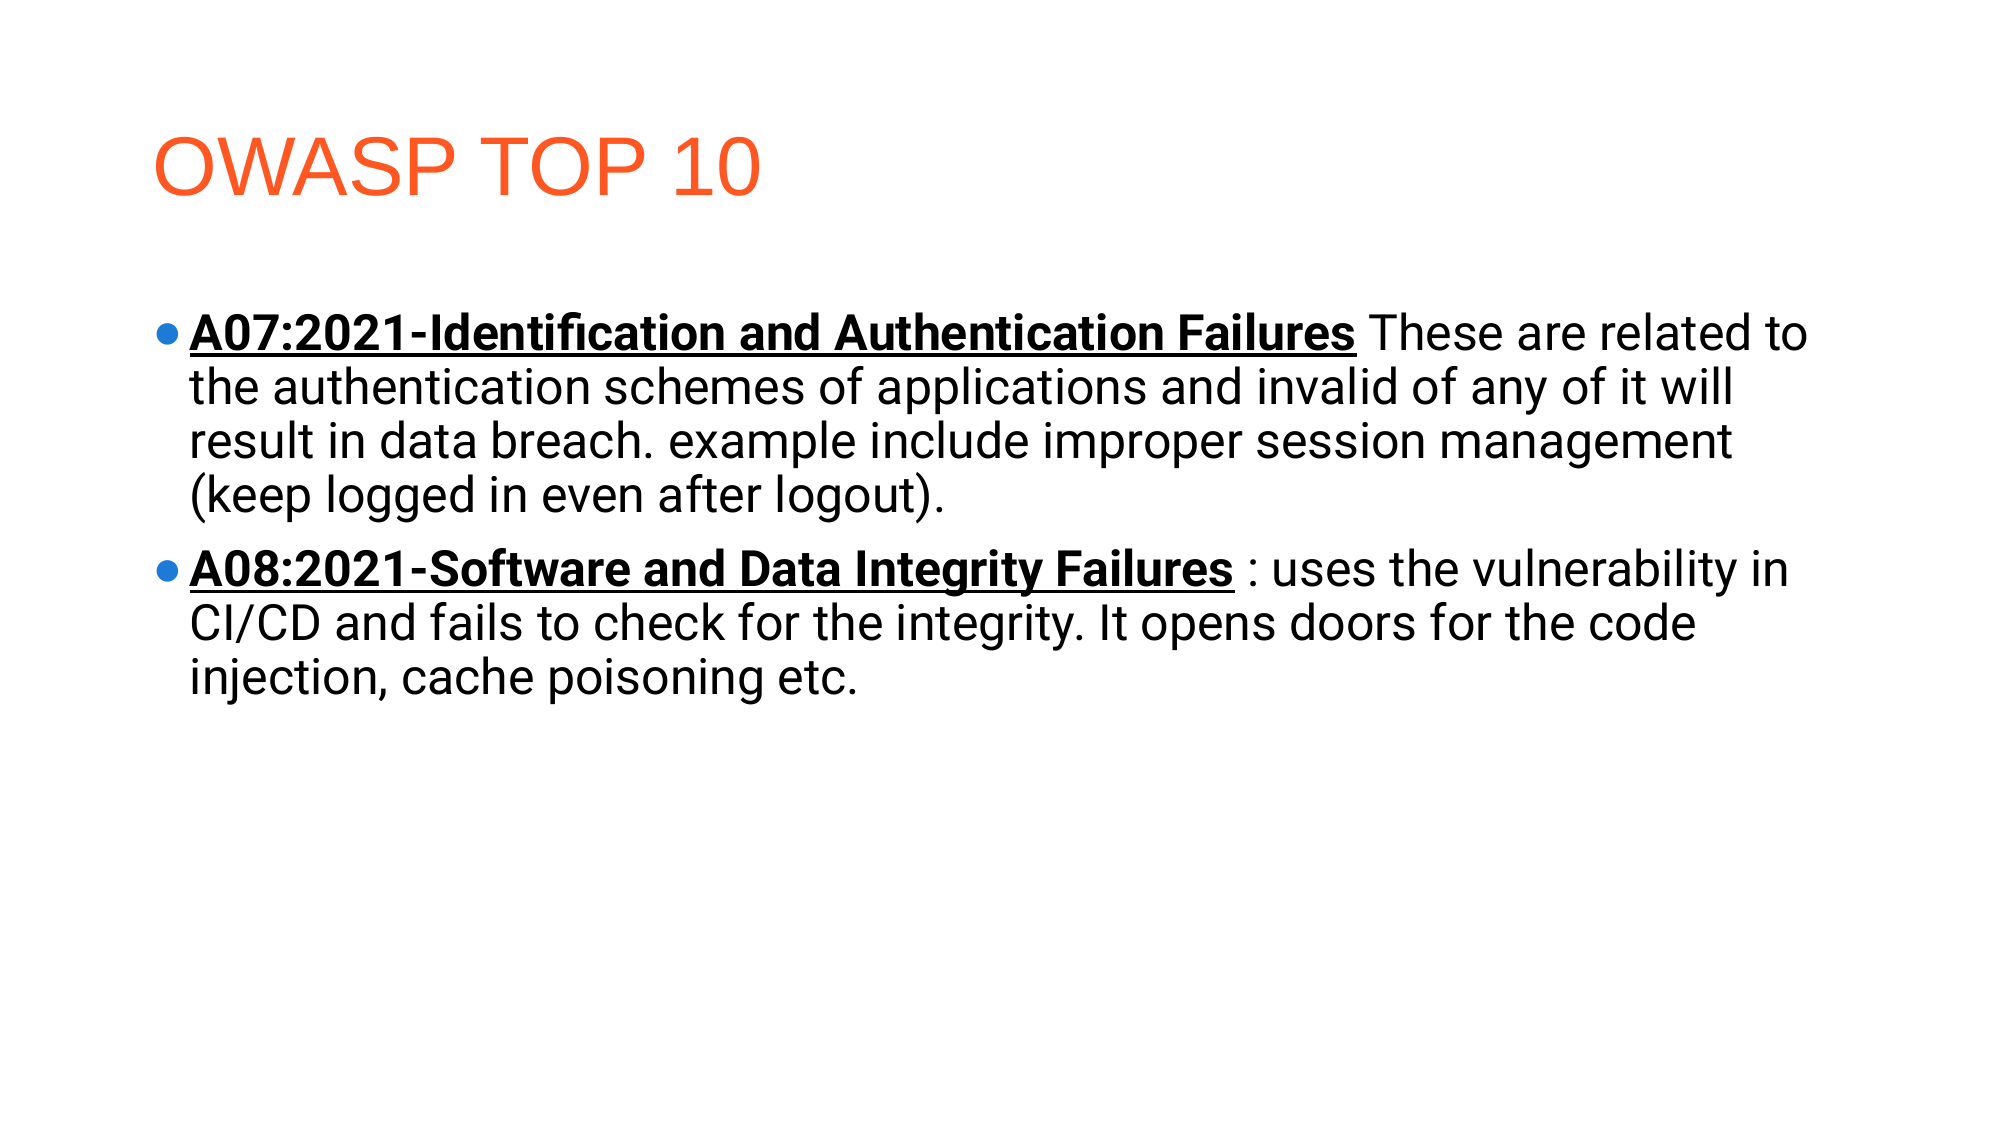

# OWASP TOP 10
A07:2021-Identification and Authentication Failures These are related to the authentication schemes of applications and invalid of any of it will result in data breach. example include improper session management (keep logged in even after logout).
A08:2021-Software and Data Integrity Failures : uses the vulnerability in CI/CD and fails to check for the integrity. It opens doors for the code injection, cache poisoning etc.